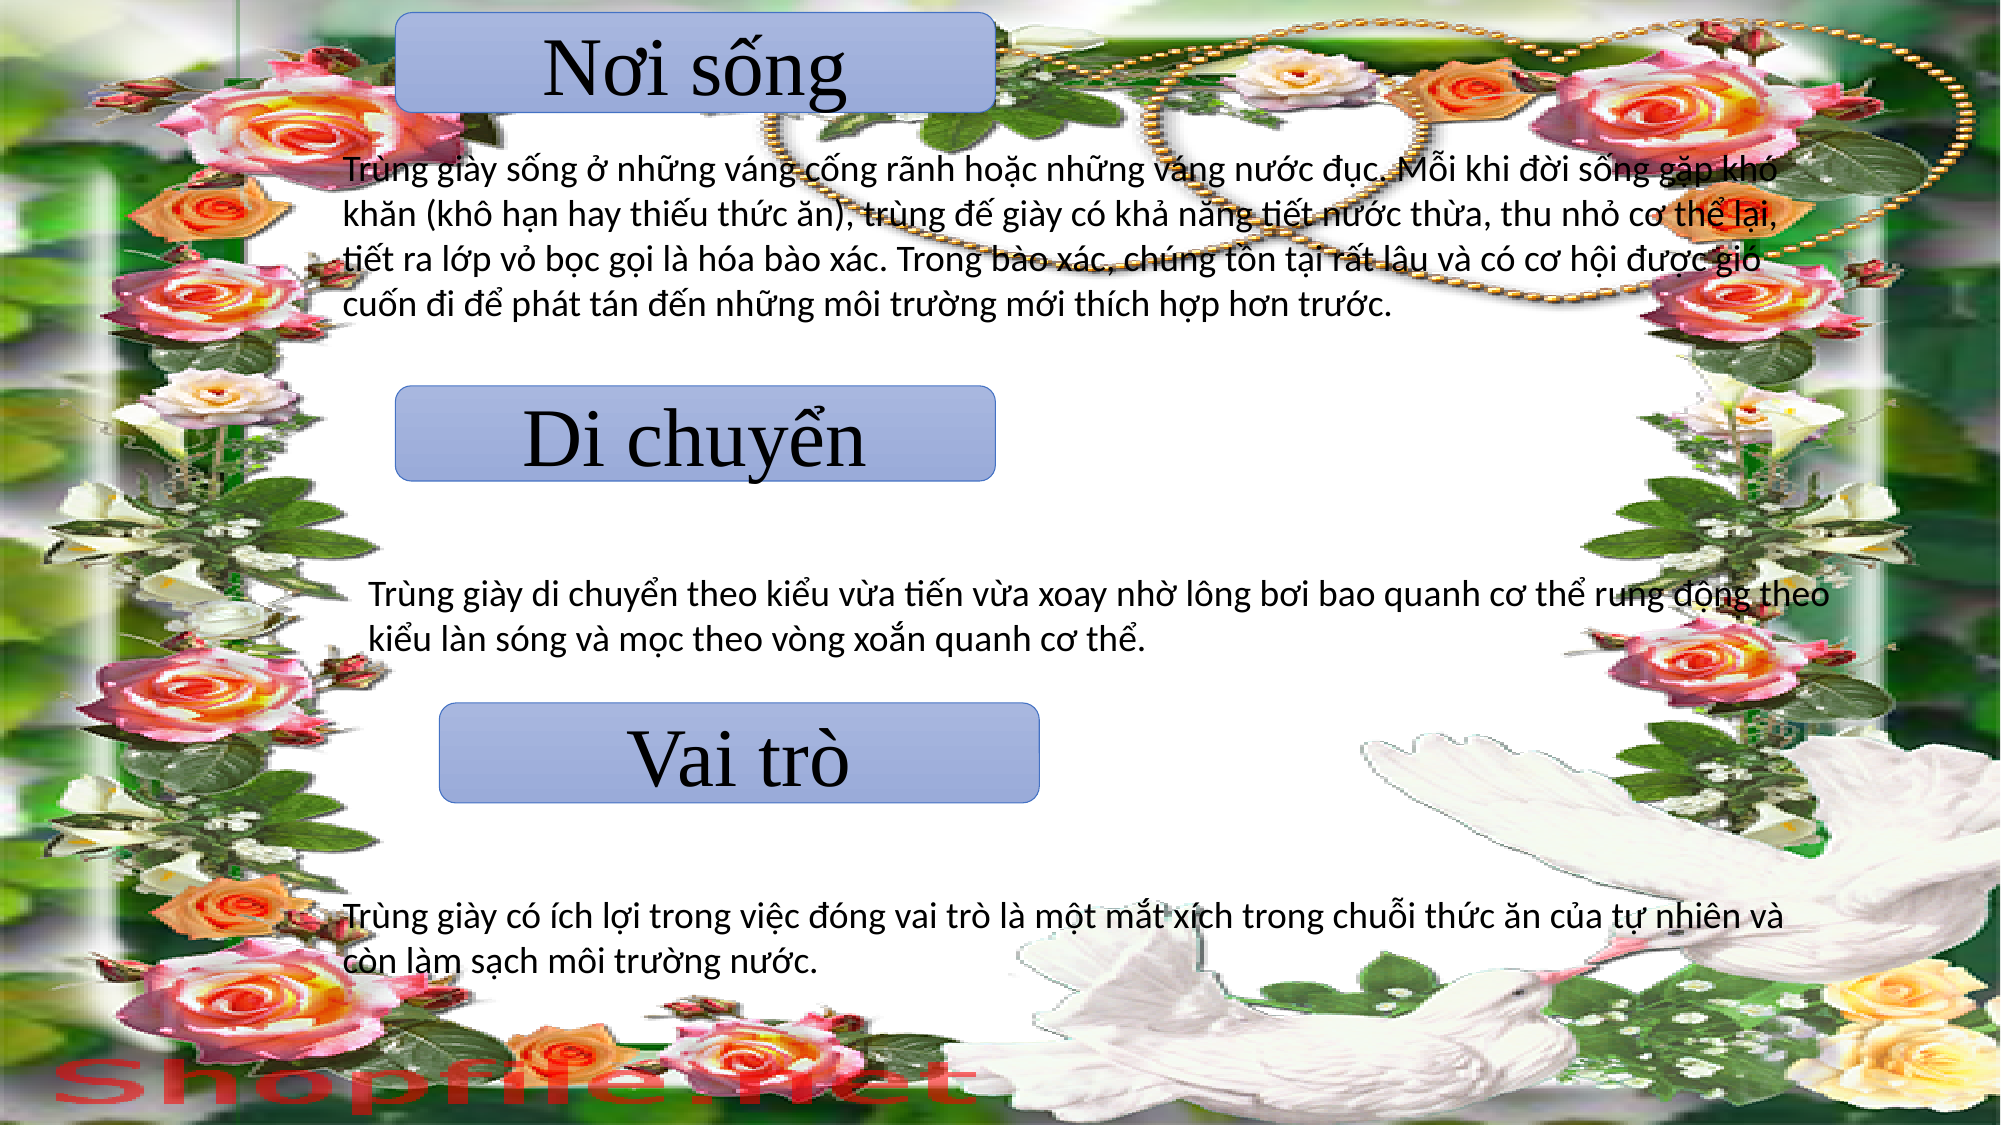

Nơi sống
Trùng giày sống ở những váng cống rãnh hoặc những váng nước đục. Mỗi khi đời sống gặp khó khăn (khô hạn hay thiếu thức ăn), trùng đế giày có khả năng tiết nước thừa, thu nhỏ cơ thể lại, tiết ra lớp vỏ bọc gọi là hóa bào xác. Trong bào xác, chúng tồn tại rất lâu và có cơ hội được gió cuốn đi để phát tán đến những môi trường mới thích hợp hơn trước.
Di chuyển
Trùng giày di chuyển theo kiểu vừa tiến vừa xoay nhờ lông bơi bao quanh cơ thể rung động theo kiểu làn sóng và mọc theo vòng xoắn quanh cơ thể.
Vai trò
Trùng giày có ích lợi trong việc đóng vai trò là một mắt xích trong chuỗi thức ăn của tự nhiên và còn làm sạch môi trường nước.